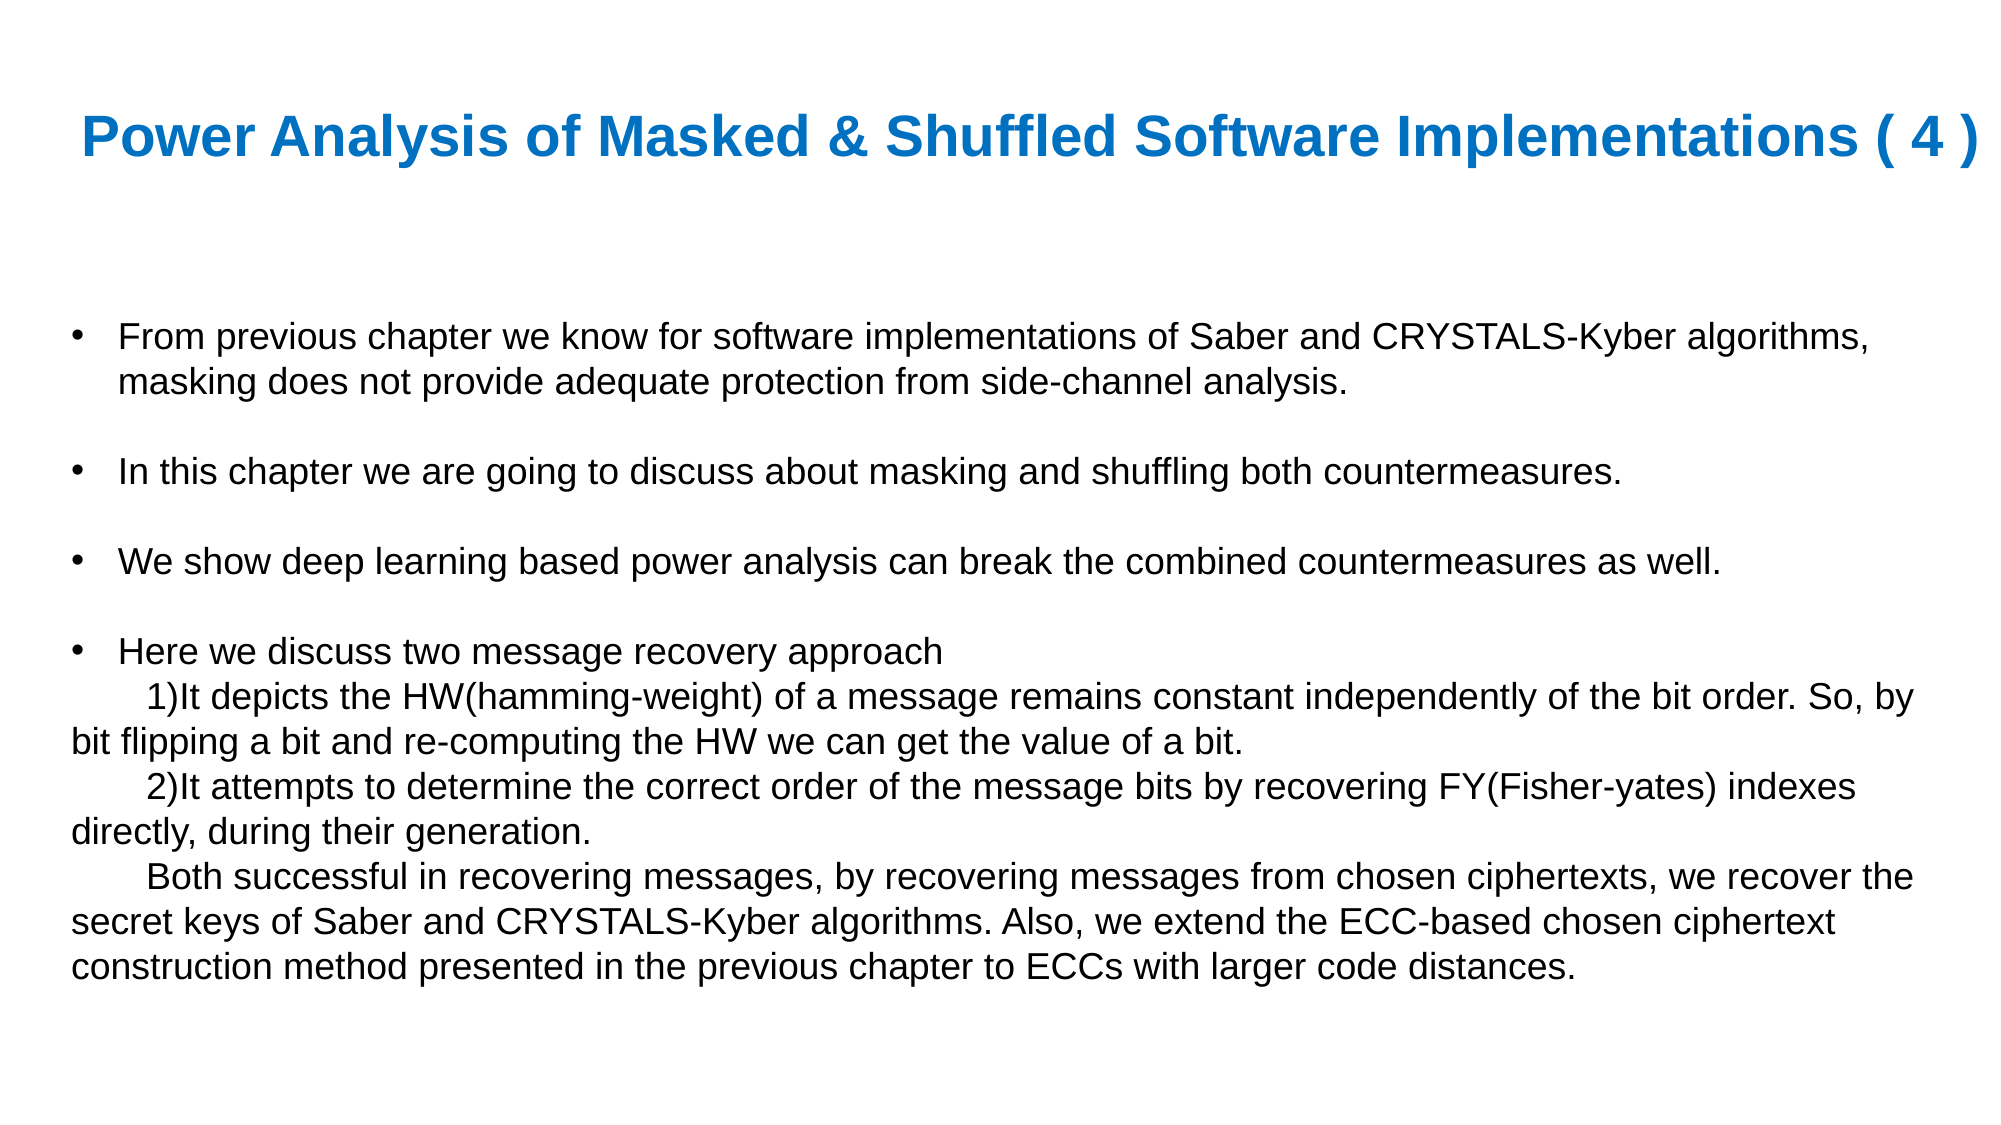

Power Analysis of Masked & Shuffled Software Implementations ( 4 )
From previous chapter we know for software implementations of Saber and CRYSTALS-Kyber algorithms, masking does not provide adequate protection from side-channel analysis.

In this chapter we are going to discuss about masking and shuffling both countermeasures.

We show deep learning based power analysis can break the combined countermeasures as well.

Here we discuss two message recovery approach
  1)It depicts the HW(hamming-weight) of a message remains constant independently of the bit order. So, by bit flipping a bit and re-computing the HW we can get the value of a bit.
  2)It attempts to determine the correct order of the message bits by recovering FY(Fisher-yates) indexes directly, during their generation.
  Both successful in recovering messages, by recovering messages from chosen ciphertexts, we recover the secret keys of Saber and CRYSTALS-Kyber algorithms. Also, we extend the ECC-based chosen ciphertext construction method presented in the previous chapter to ECCs with larger code distances.